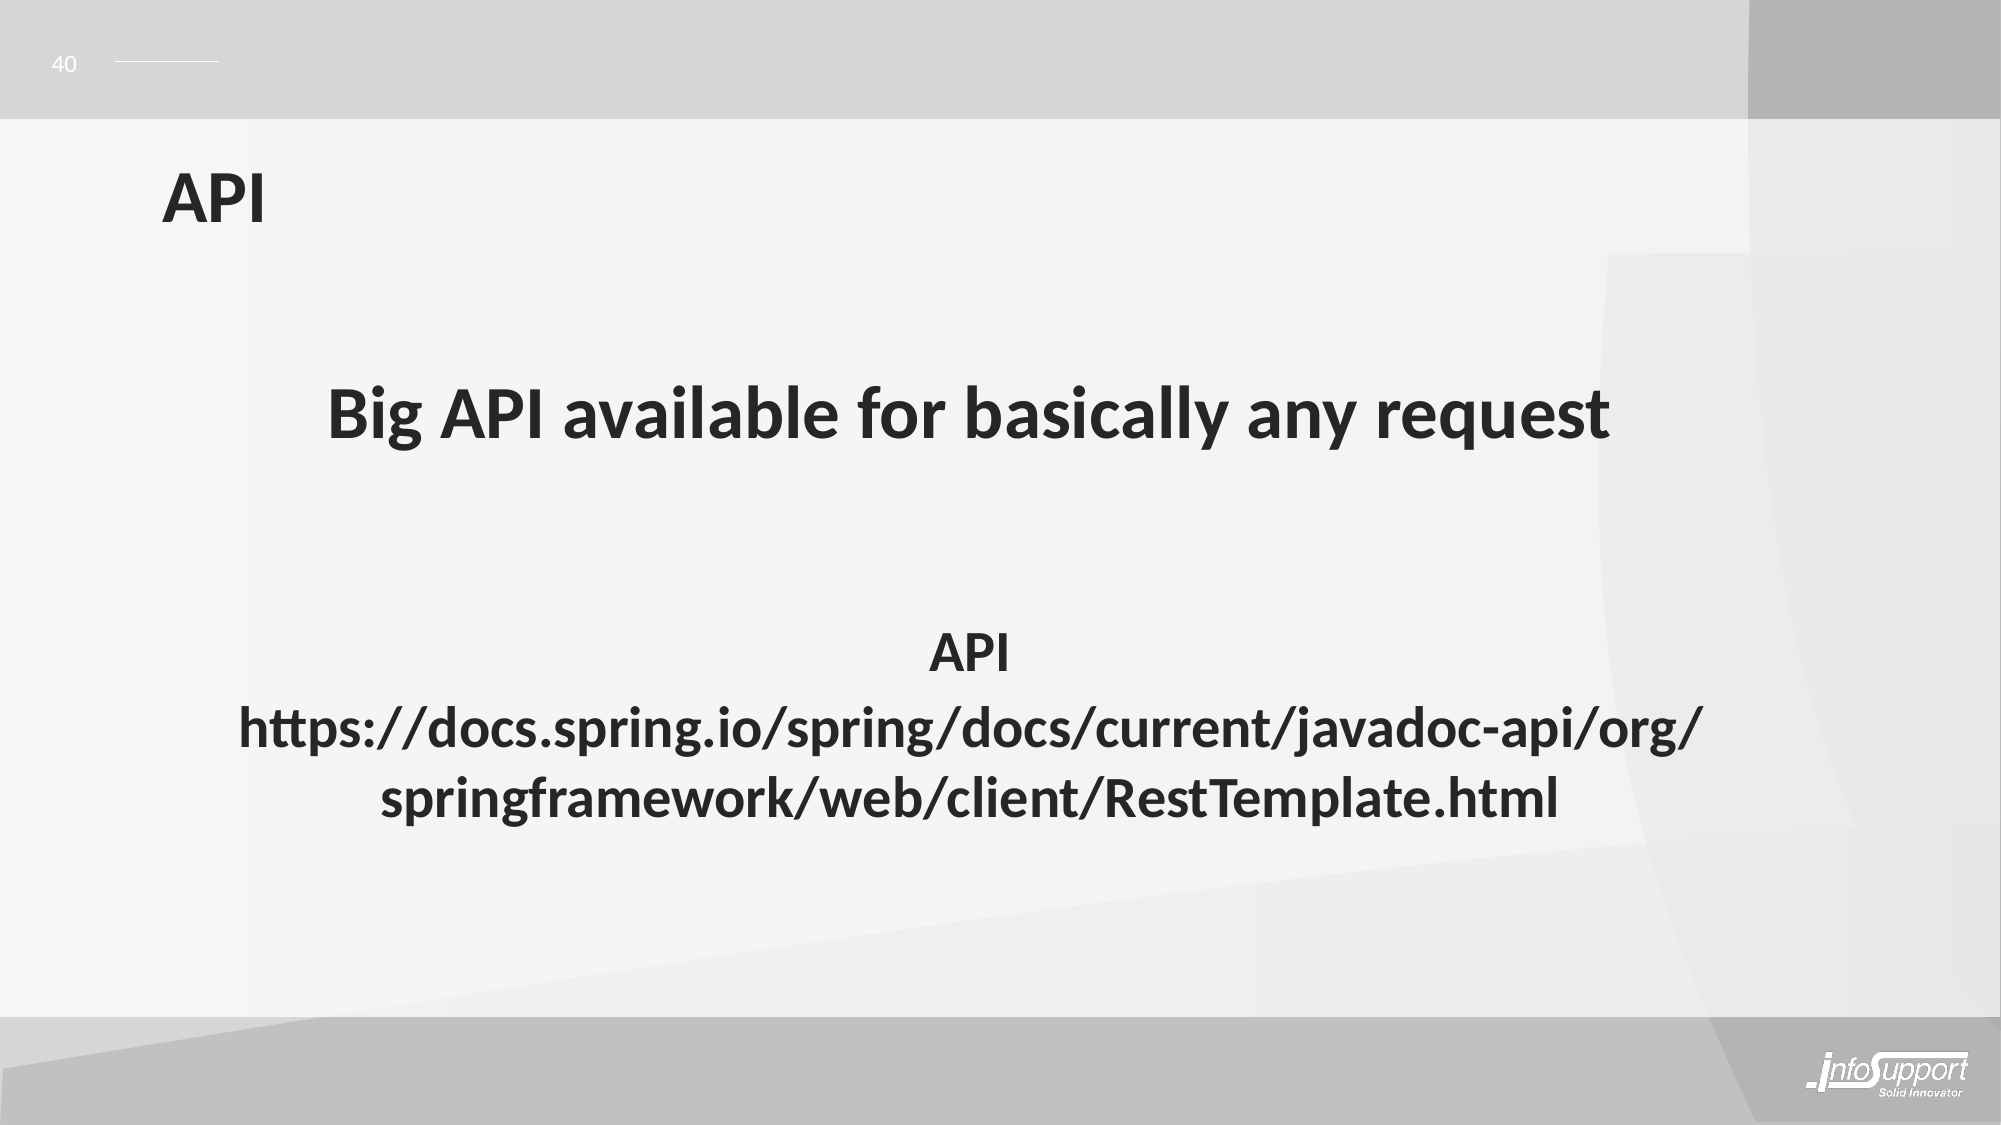

40
# API

Big API available for basically any request

API
https://docs.spring.io/spring/docs/current/javadoc-api/org/springframework/web/client/RestTemplate.html